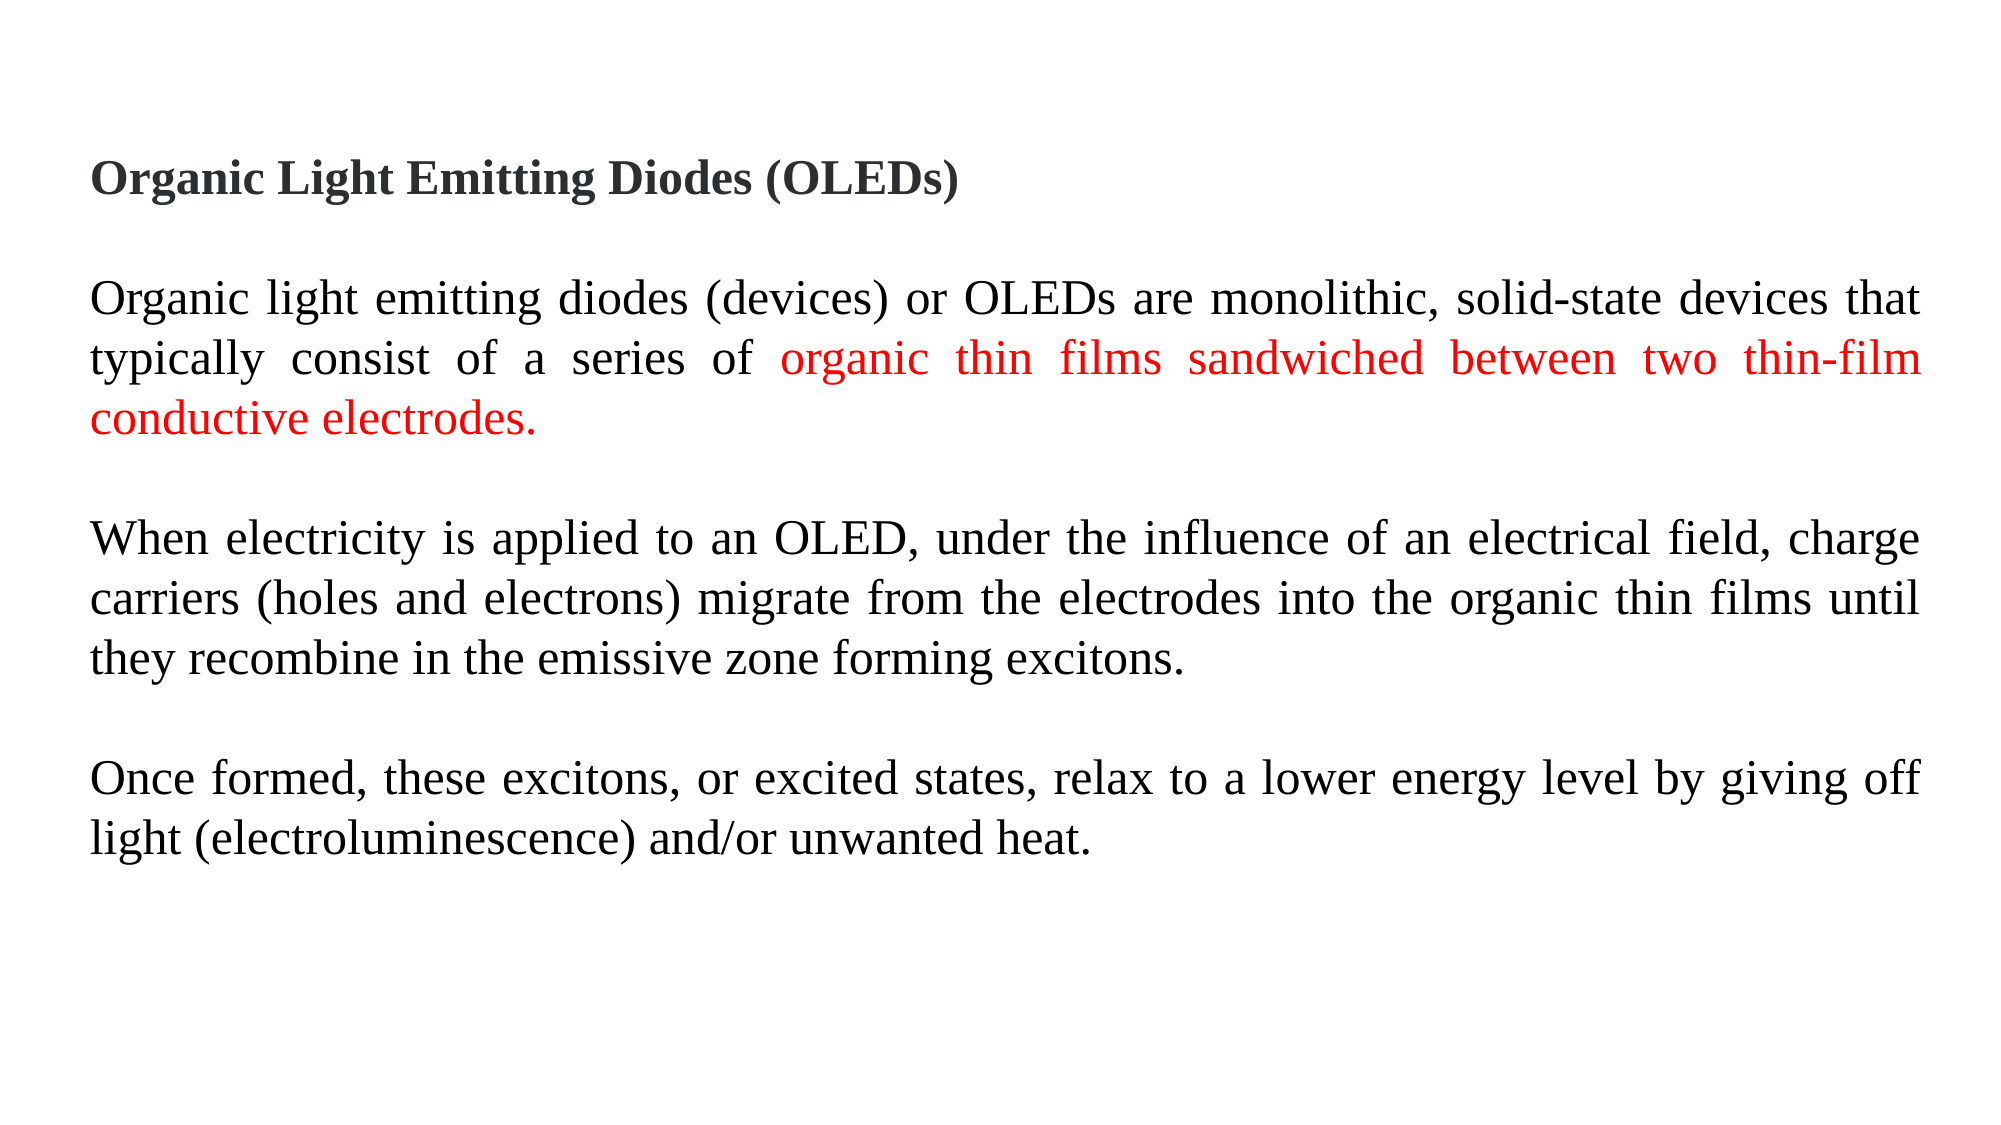

Organic Light Emitting Diodes (OLEDs)

Organic light emitting diodes (devices) or OLEDs are monolithic, solid-state devices that typically consist of a series of organic thin films sandwiched between two thin-film conductive electrodes.

When electricity is applied to an OLED, under the influence of an electrical field, charge carriers (holes and electrons) migrate from the electrodes into the organic thin films until they recombine in the emissive zone forming excitons.

Once formed, these excitons, or excited states, relax to a lower energy level by giving off light (electroluminescence) and/or unwanted heat.